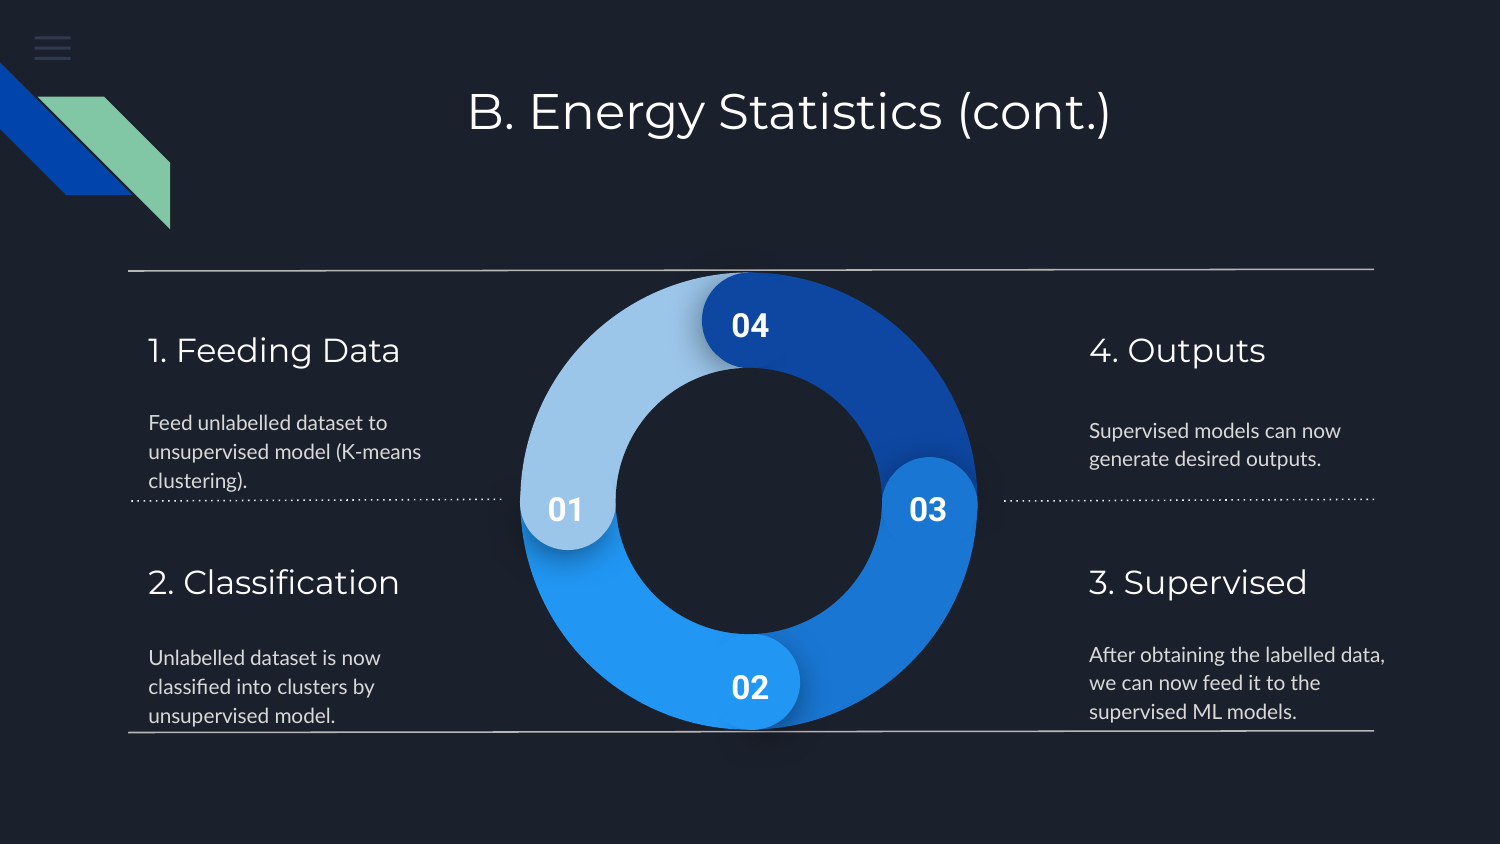

# B. Energy Statistics (cont.)

04
1. Feeding Data
4. Outputs

Supervised models can now generate desired outputs.
Feed unlabelled dataset to unsupervised model (K-means clustering).

01
03
2. Classification
3. Supervised
After obtaining the labelled data, we can now feed it to the supervised ML models.

Unlabelled dataset is now classified into clusters by unsupervised model.
02